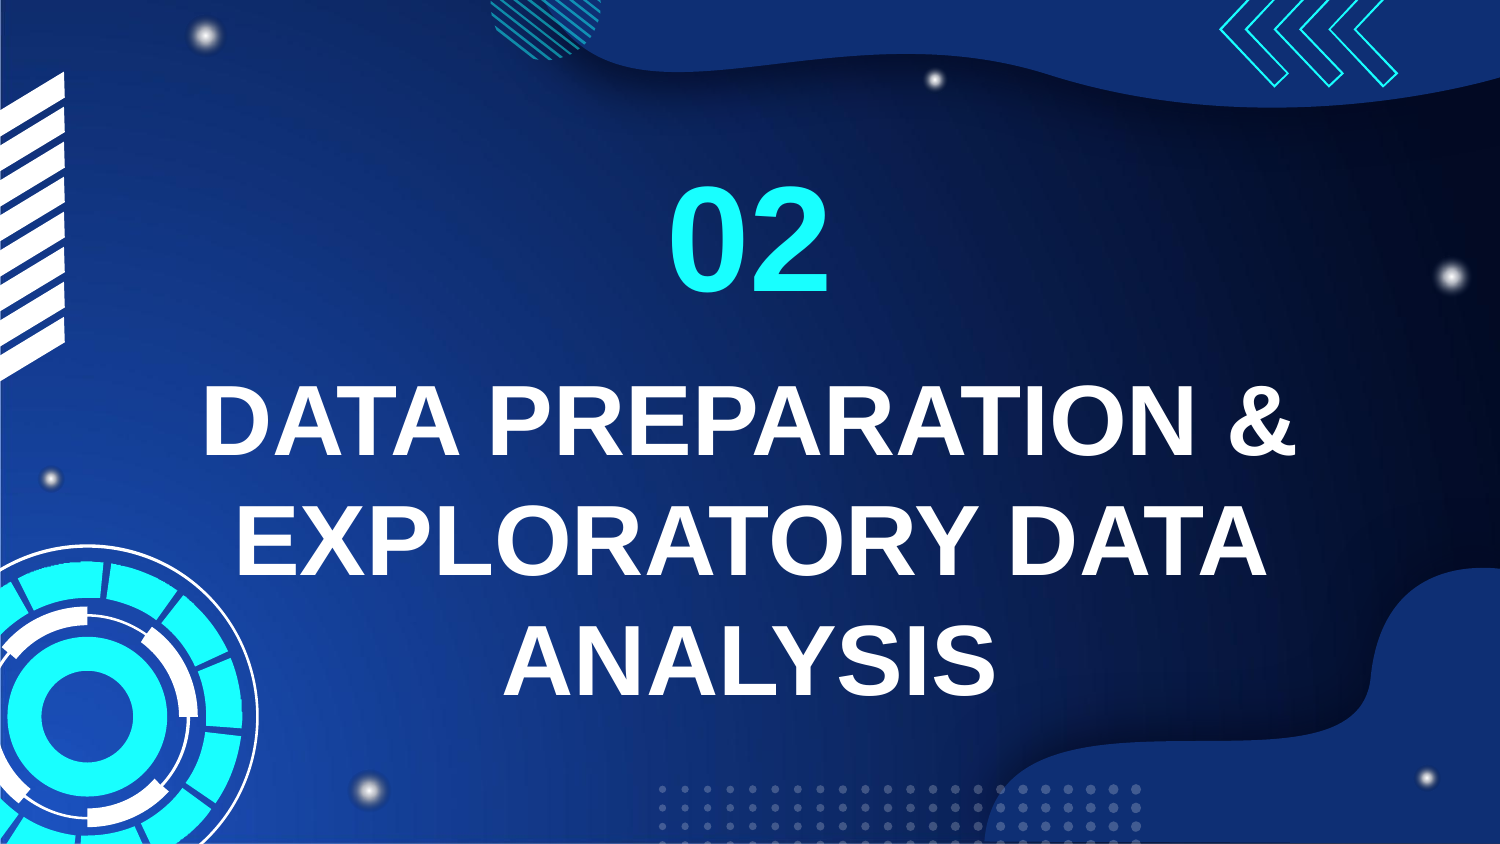

02
# DATA PREPARATION & EXPLORATORY DATA ANALYSIS